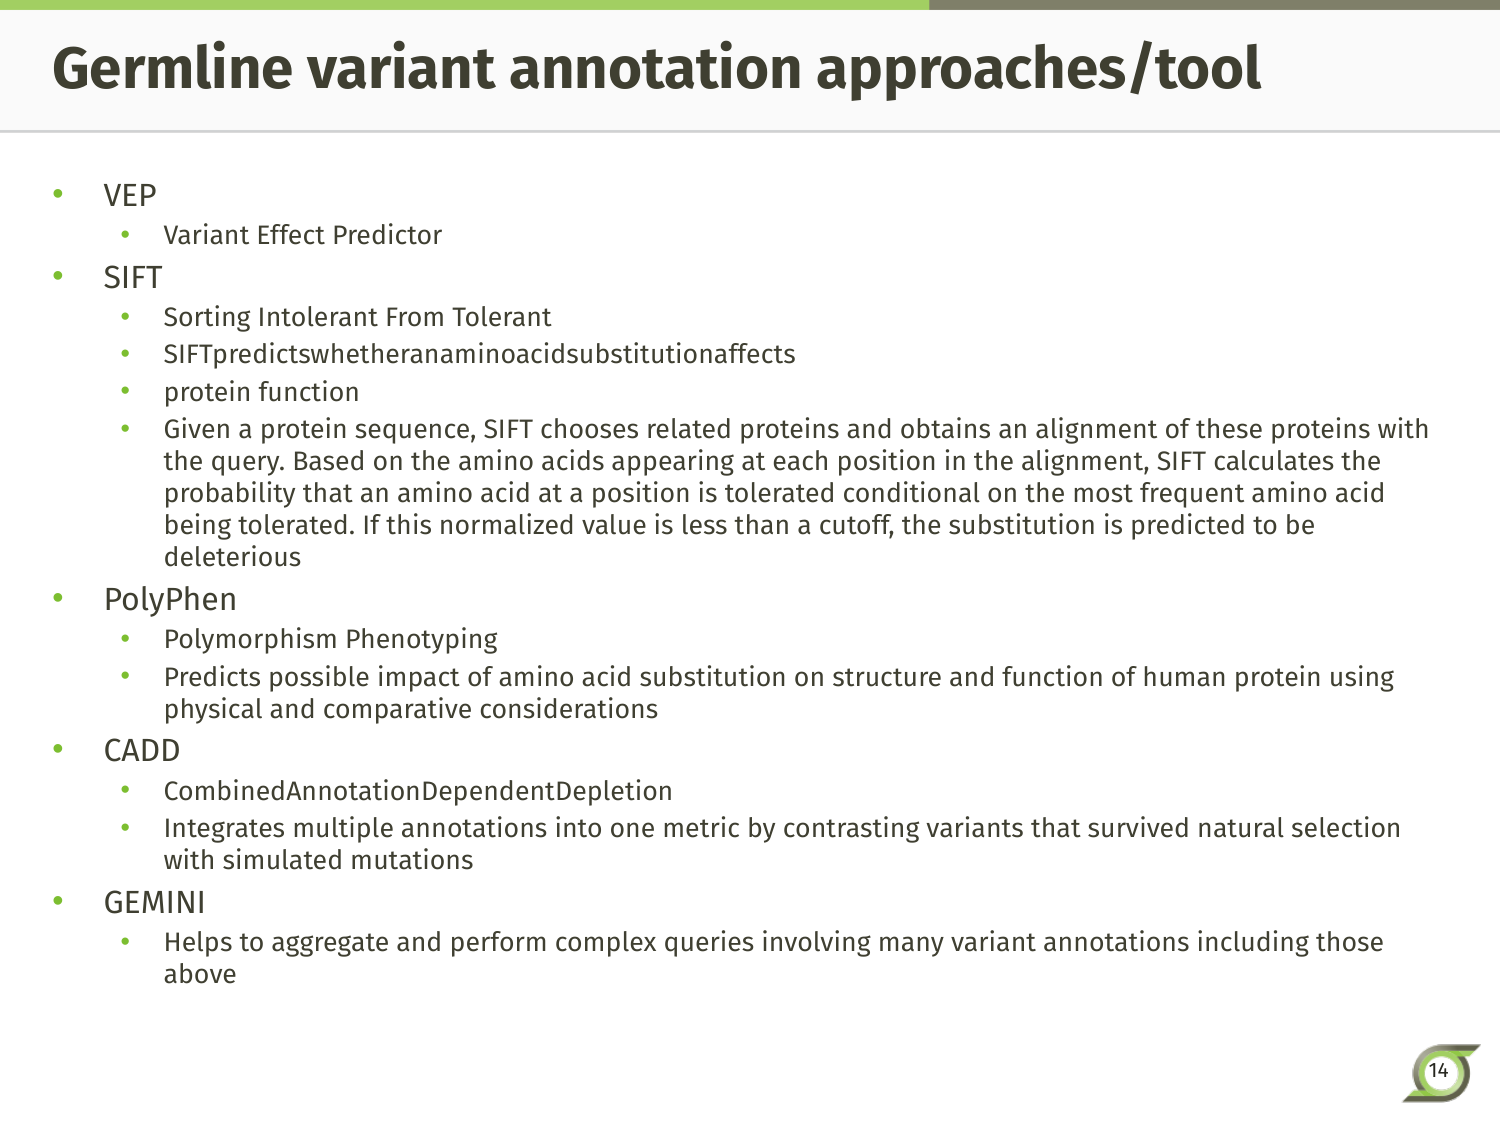

# Germline variant annotation approaches/tool
VEP
Variant Effect Predictor
SIFT
Sorting Intolerant From Tolerant
SIFTpredictswhetheranaminoacidsubstitutionaffects
protein function
Given a protein sequence, SIFT chooses related proteins and obtains an alignment of these proteins with the query. Based on the amino acids appearing at each position in the alignment, SIFT calculates the probability that an amino acid at a position is tolerated conditional on the most frequent amino acid being tolerated. If this normalized value is less than a cutoff, the substitution is predicted to be deleterious
PolyPhen
Polymorphism Phenotyping
Predicts possible impact of amino acid substitution on structure and function of human protein using physical and comparative considerations
CADD
CombinedAnnotationDependentDepletion
Integrates multiple annotations into one metric by contrasting variants that survived natural selection with simulated mutations
GEMINI
Helps to aggregate and perform complex queries involving many variant annotations including those above